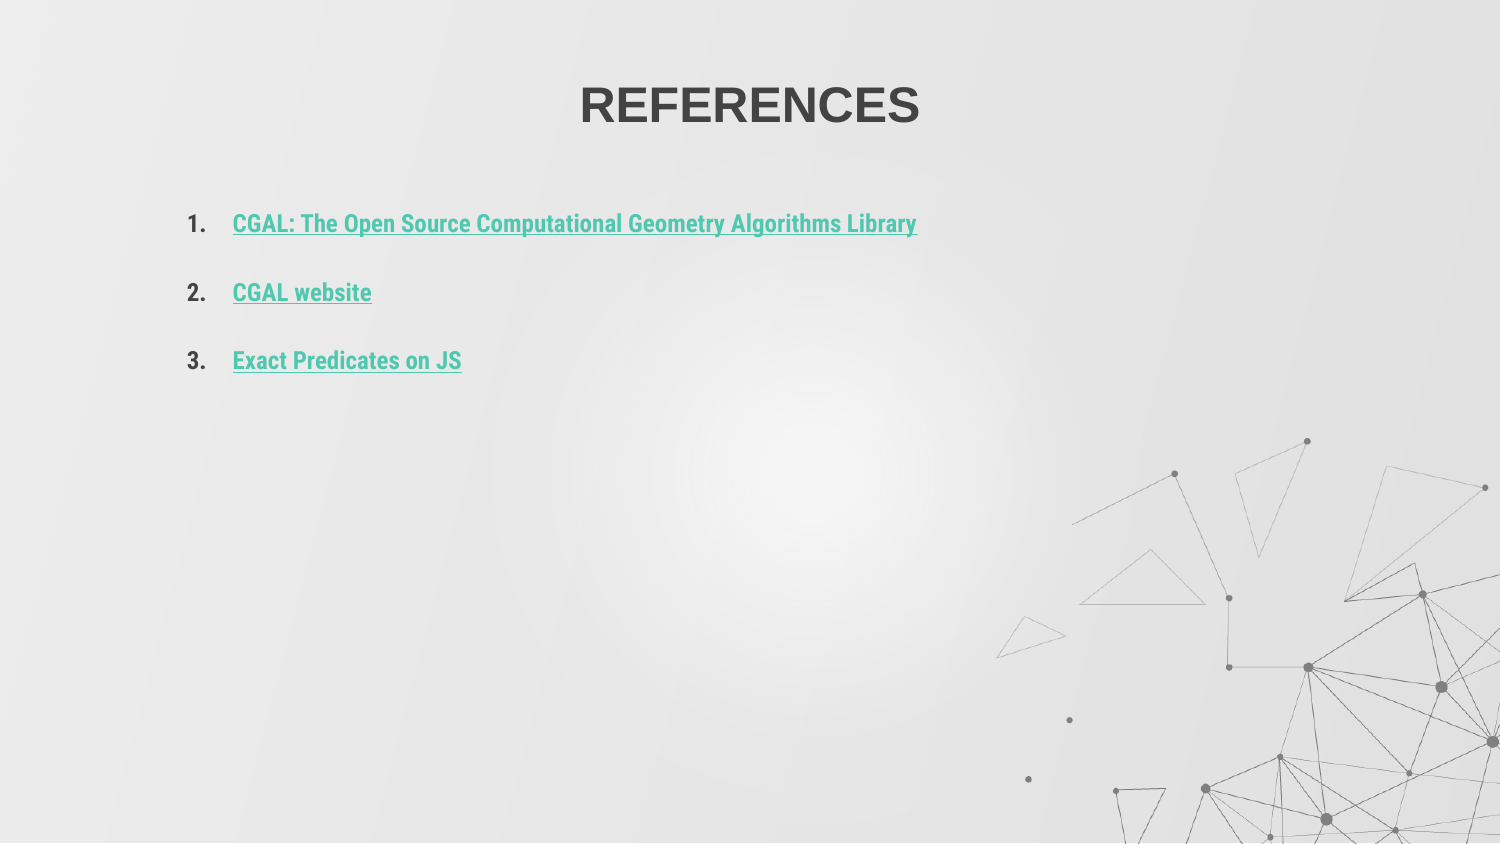

# REFERENCES
CGAL: The Open Source Computational Geometry Algorithms Library

CGAL website

Exact Predicates on JS